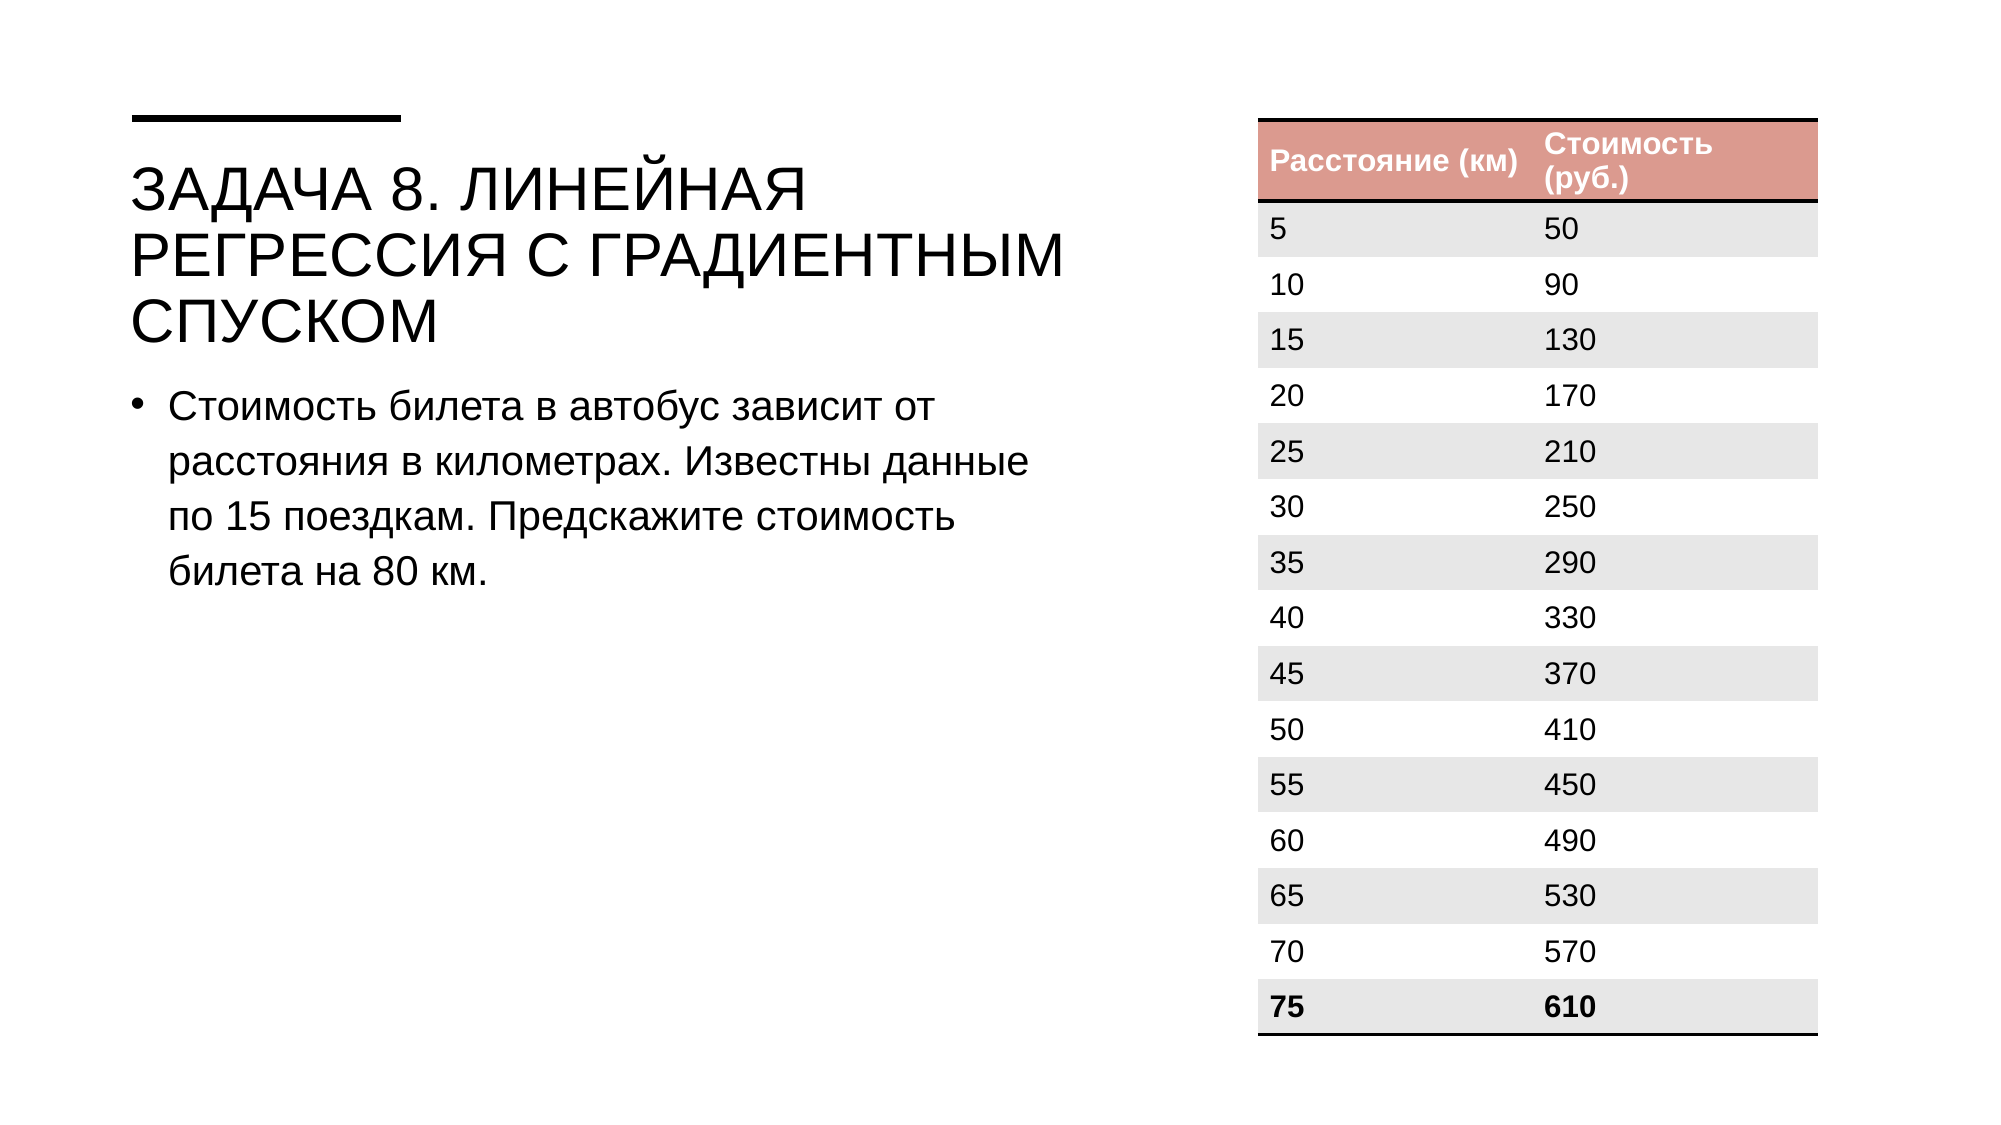

| Расстояние (км) | Стоимость (руб.) |
| --- | --- |
| 5 | 50 |
| 10 | 90 |
| 15 | 130 |
| 20 | 170 |
| 25 | 210 |
| 30 | 250 |
| 35 | 290 |
| 40 | 330 |
| 45 | 370 |
| 50 | 410 |
| 55 | 450 |
| 60 | 490 |
| 65 | 530 |
| 70 | 570 |
| 75 | 610 |
# Задача 8. Линейная регрессия с градиентным спуском
Стоимость билета в автобус зависит от расстояния в километрах. Известны данные по 15 поездкам. Предскажите стоимость билета на 80 км.